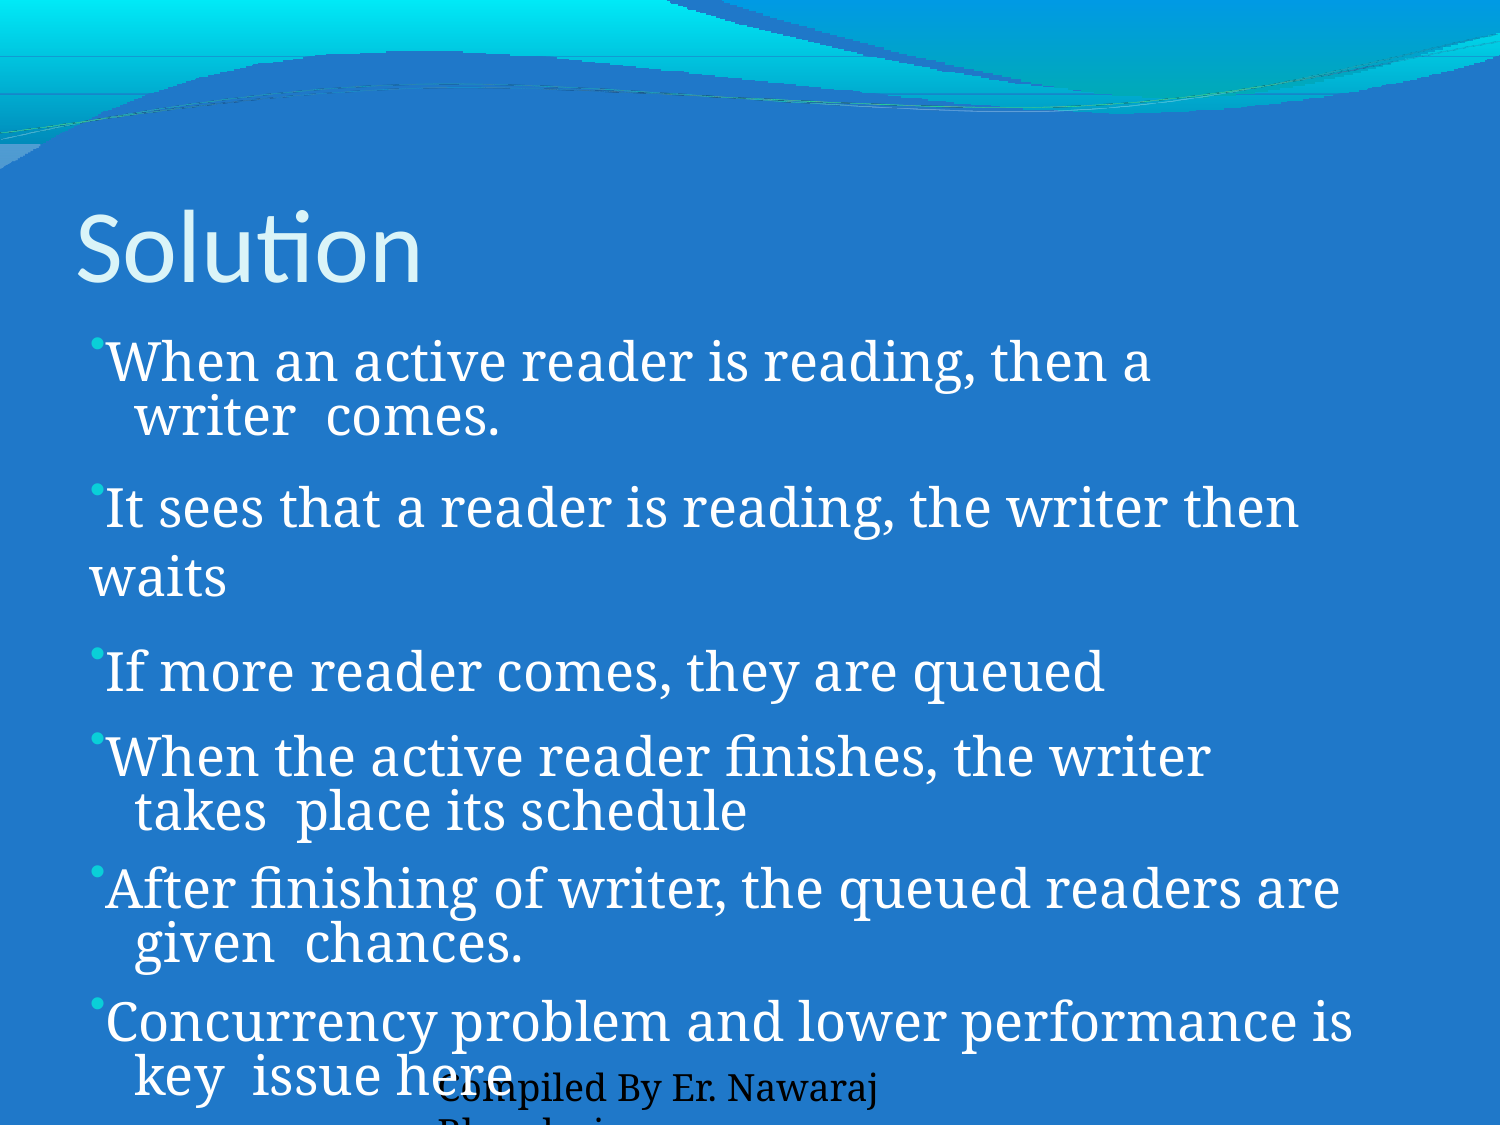

# Solution
•When an active reader is reading, then a writer  comes.
•It sees that a reader is reading, the writer then waits
•If more reader comes, they are queued
•When the active reader finishes, the writer takes  place its schedule
•After finishing of writer, the queued readers are given  chances.
•Concurrency problem and lower performance is key  issue here
Compiled By Er. Nawaraj Bhandari